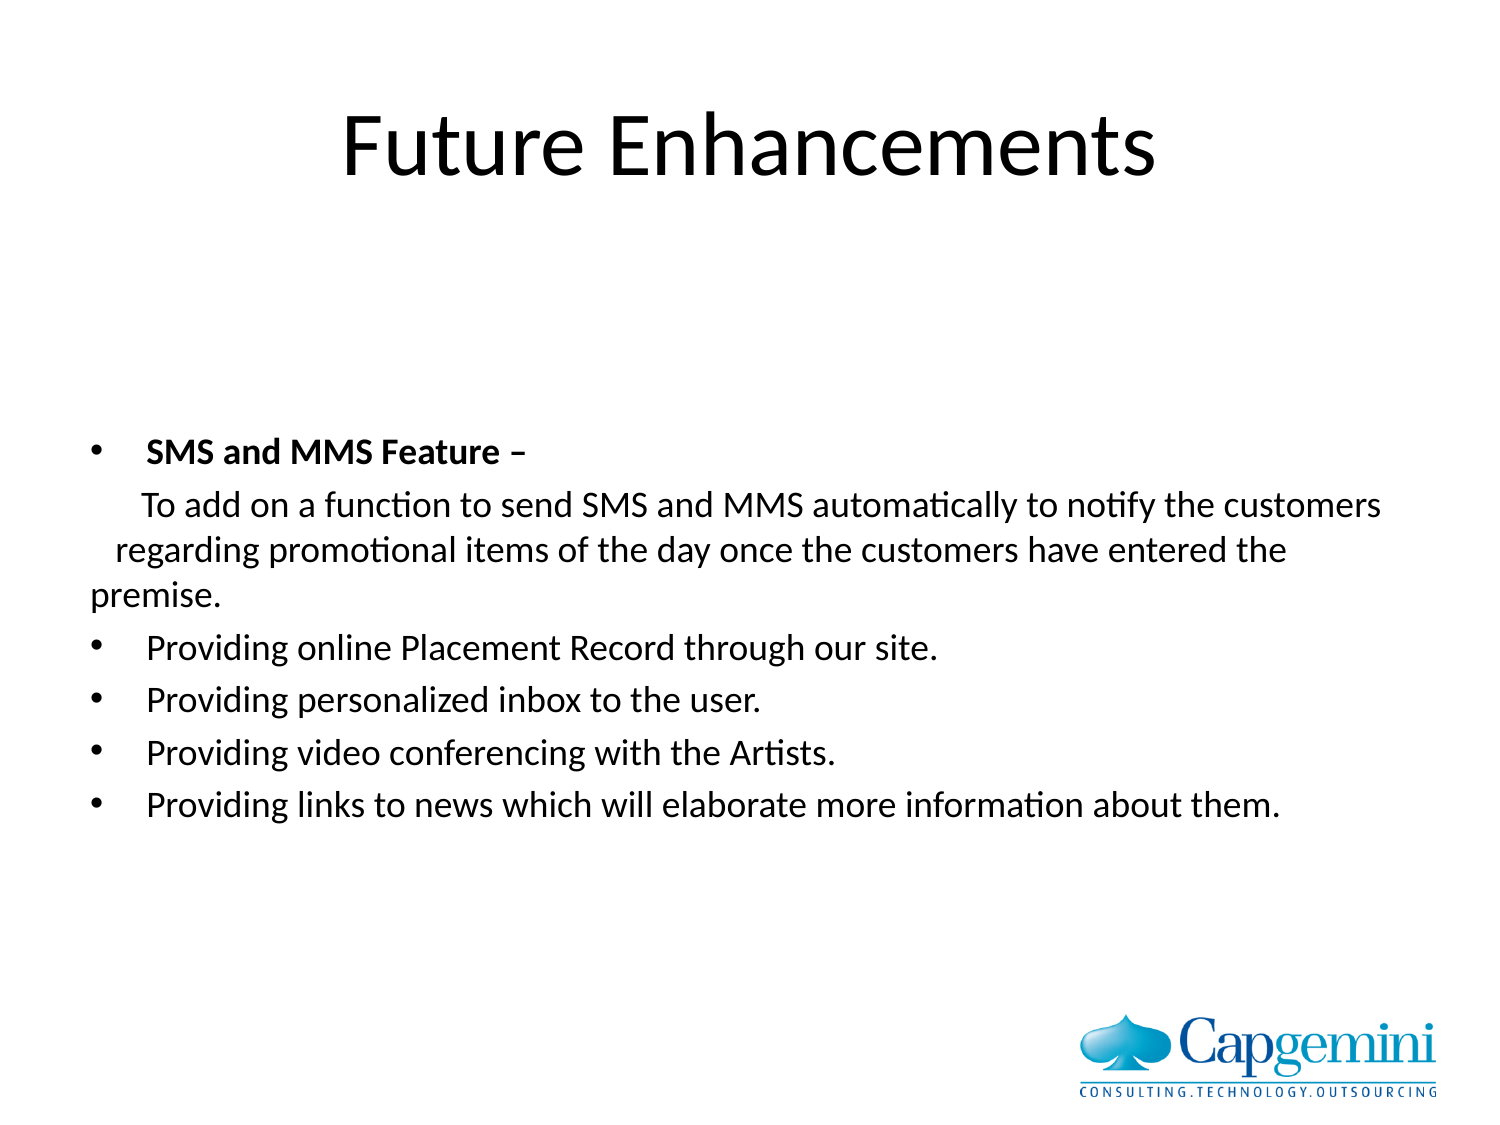

# Future Enhancements

SMS and MMS Feature –
      To add on a function to send SMS and MMS automatically to notify the customers       regarding promotional items of the day once the customers have entered the premise.
Providing online Placement Record through our site.
Providing personalized inbox to the user.
Providing video conferencing with the Artists.
Providing links to news which will elaborate more information about them.